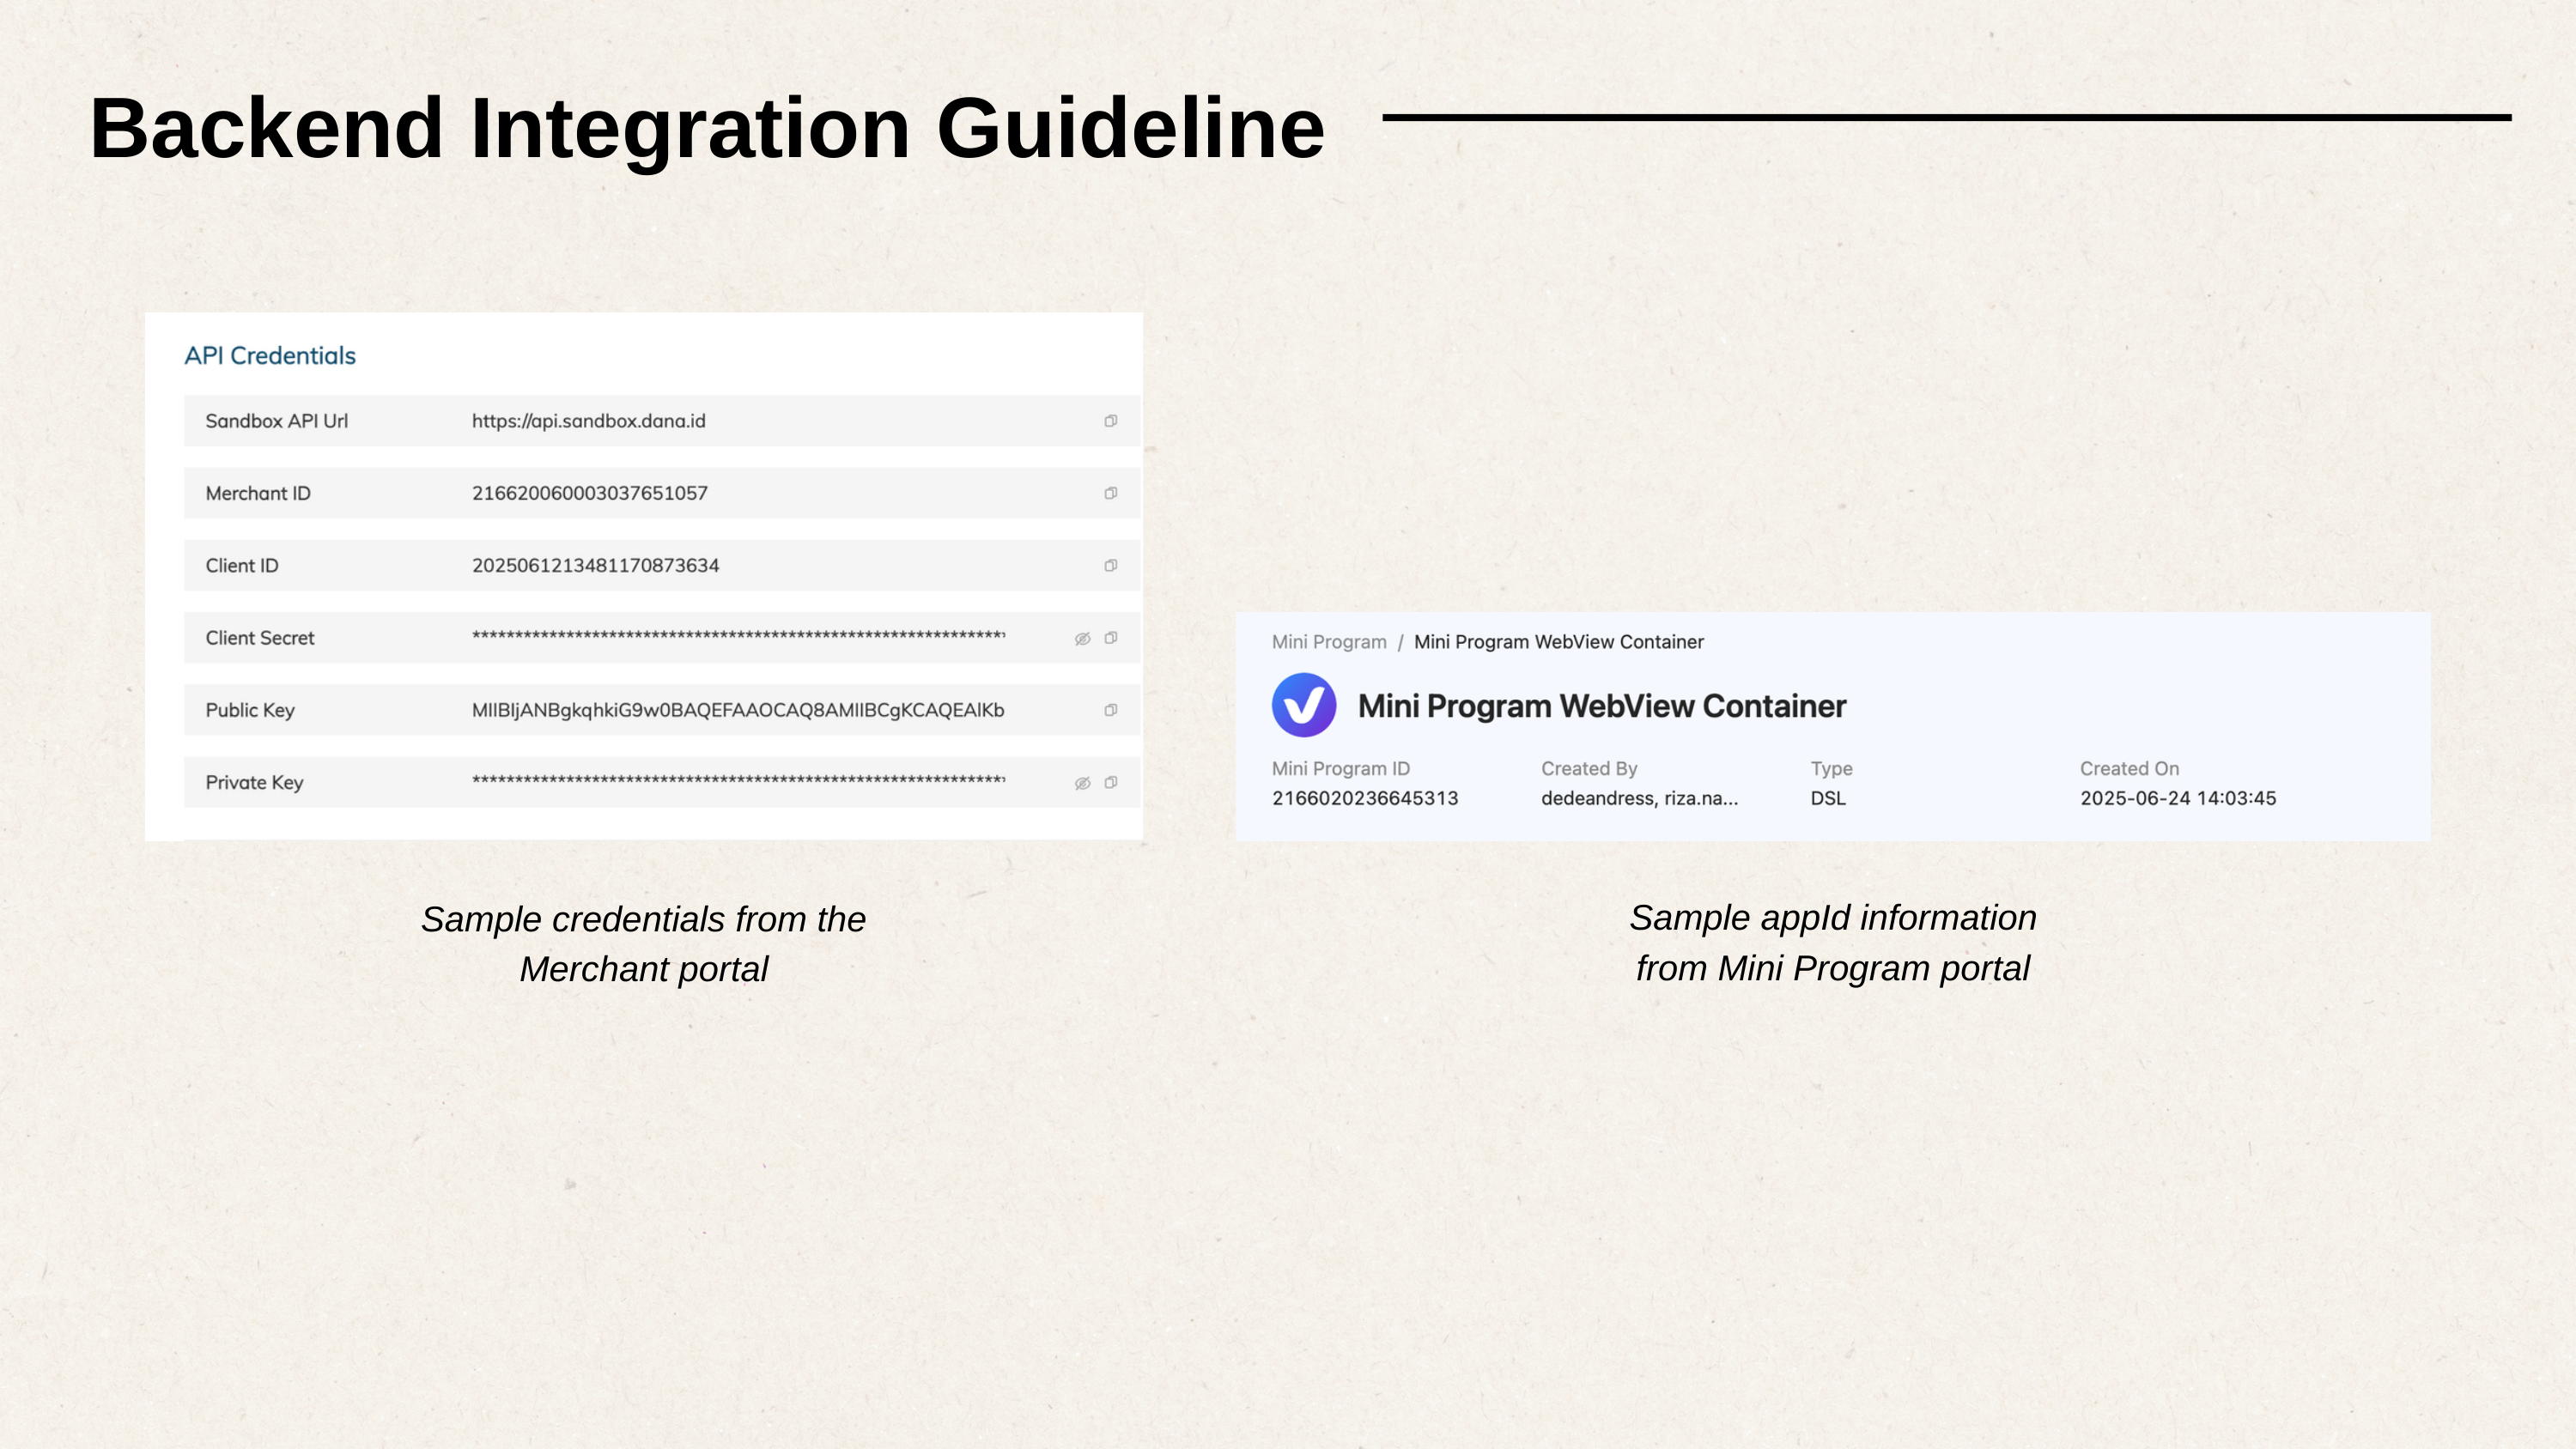

Backend Integration Guideline

Sample appId information from Mini Program portal
Sample credentials from the Merchant portal